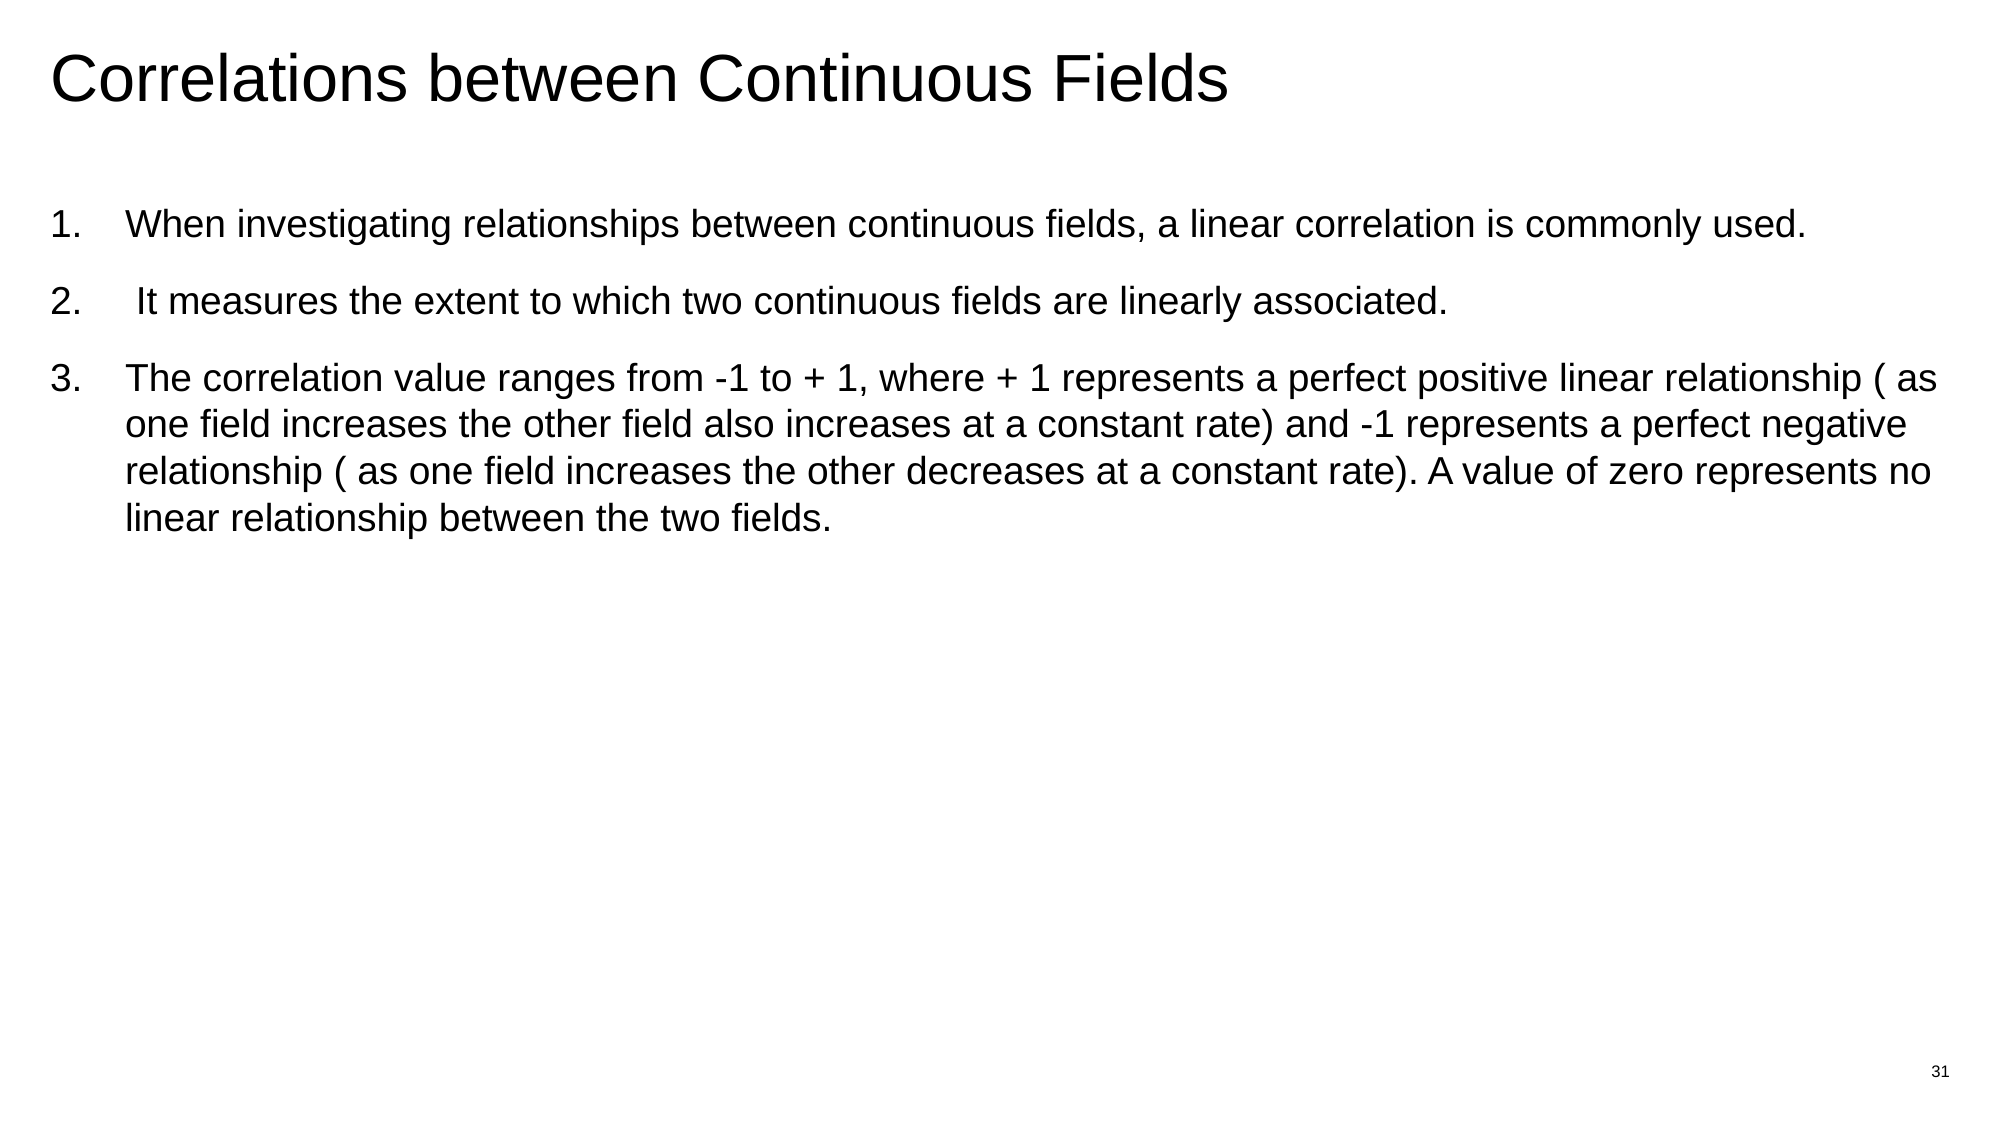

# Correlations between Continuous Fields
When investigating relationships between continuous fields, a linear correlation is commonly used.
 It measures the extent to which two continuous fields are linearly associated.
The correlation value ranges from -1 to + 1, where + 1 represents a perfect positive linear relationship ( as one field increases the other field also increases at a constant rate) and -1 represents a perfect negative relationship ( as one field increases the other decreases at a constant rate). A value of zero represents no linear relationship between the two fields.
31